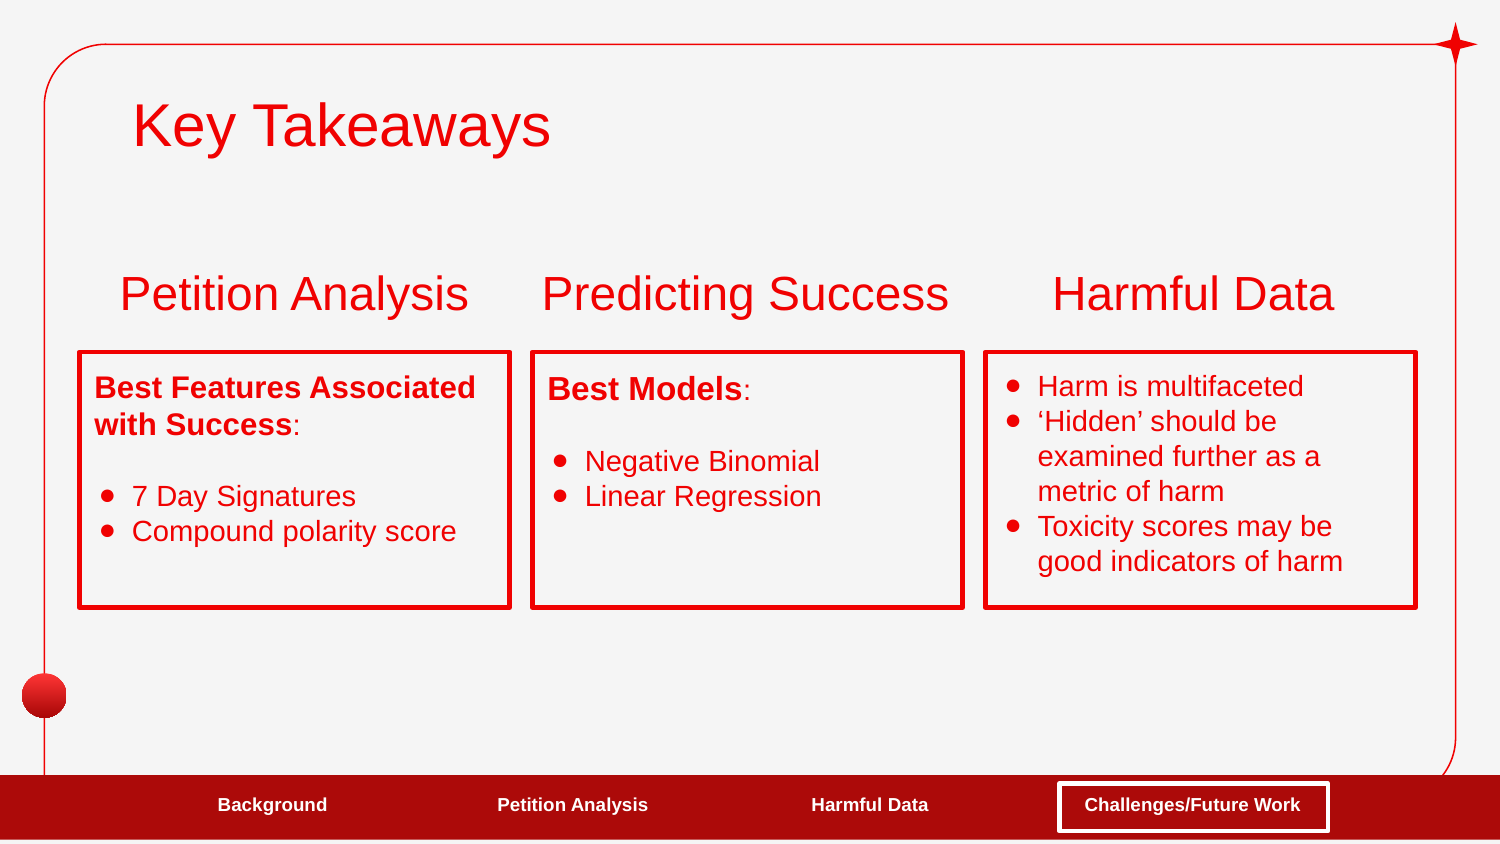

# Key Takeaways
Petition Analysis
Harmful Data
Predicting Success
Best Features Associated with Success:

7 Day Signatures
Compound polarity score
Best Models:

Negative Binomial
Linear Regression

Harm is multifaceted
‘Hidden’ should be examined further as a metric of harm
Toxicity scores may be good indicators of harm

Petition Analysis
Background
Harmful Data
Challenges/Future Work